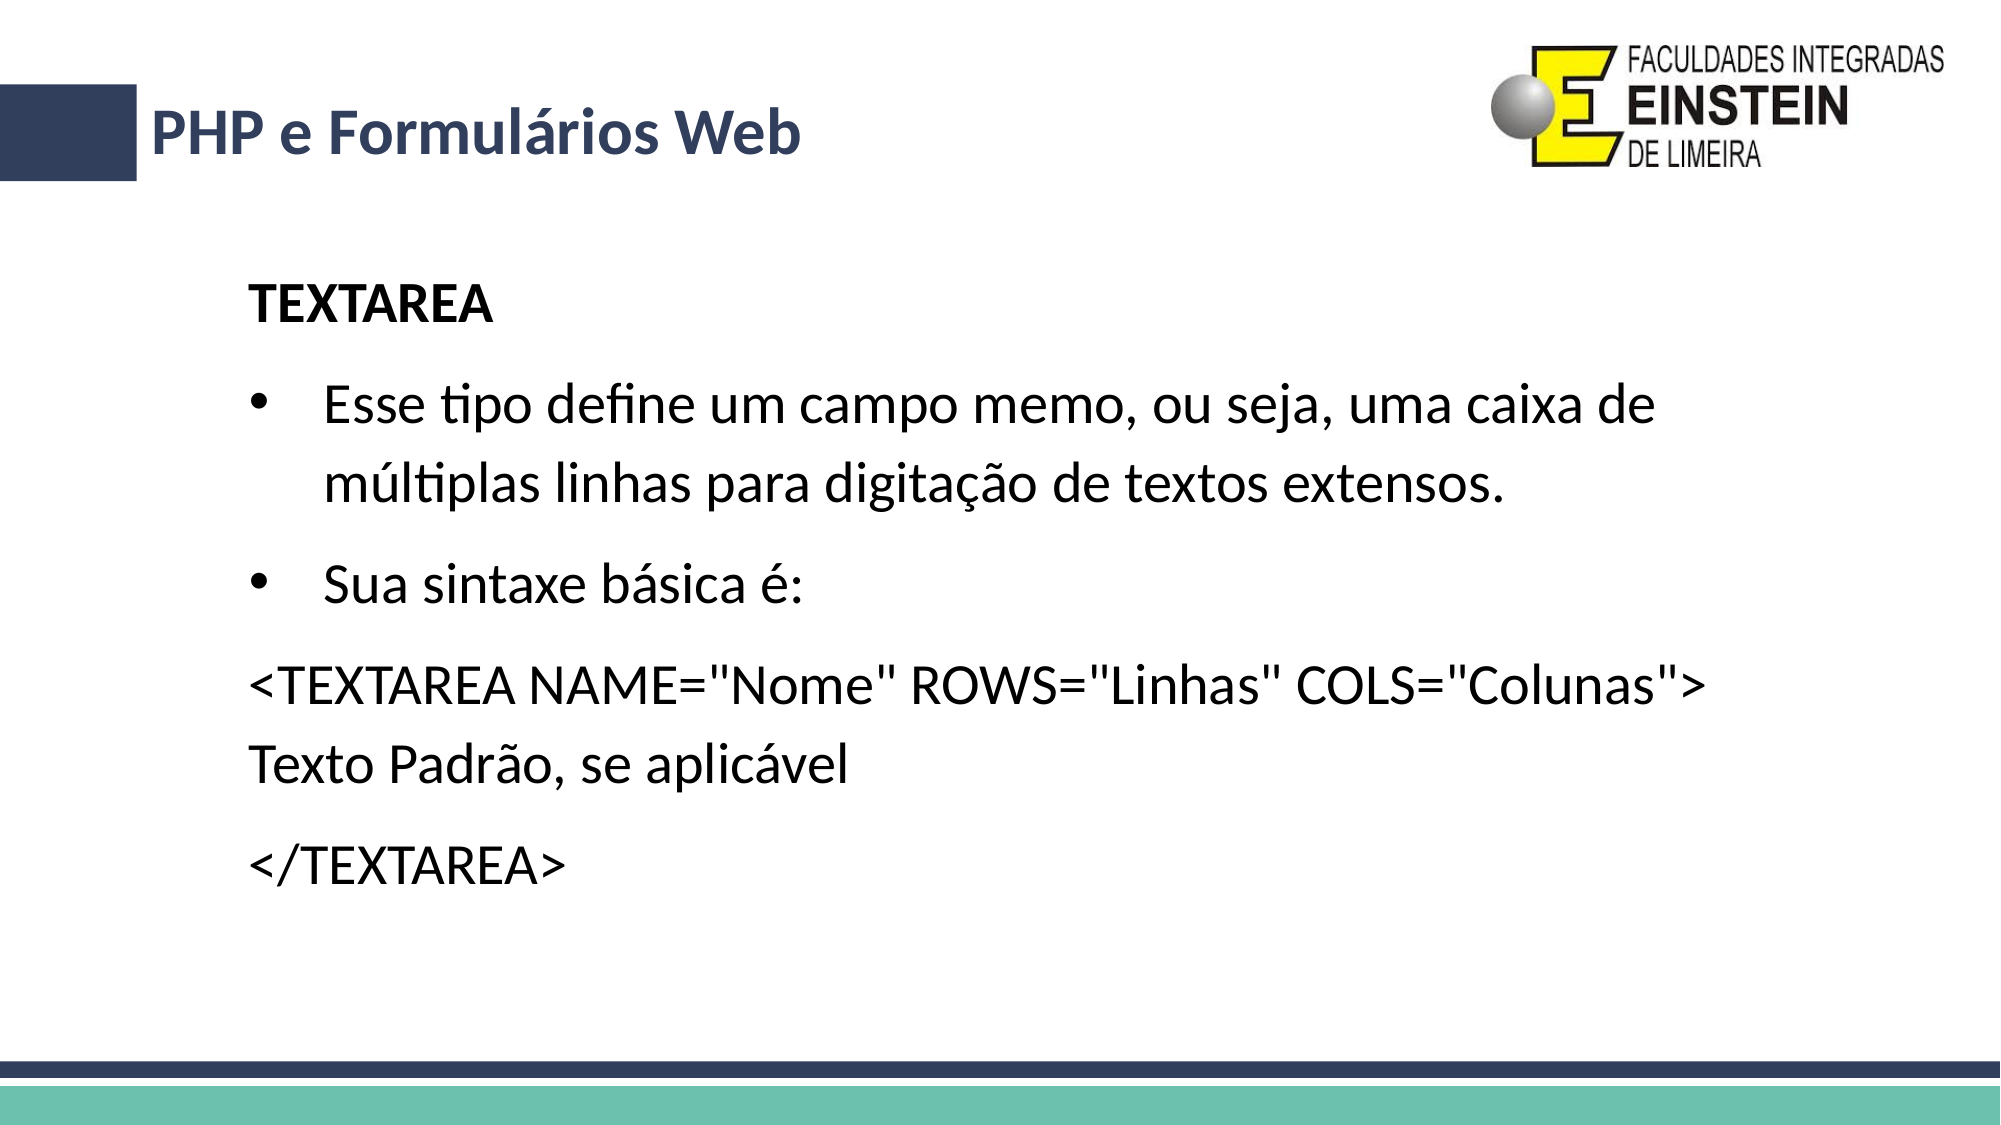

# PHP e Formulários Web
TEXTAREA
Esse tipo define um campo memo, ou seja, uma caixa de múltiplas linhas para digitação de textos extensos.
Sua sintaxe básica é:
<TEXTAREA NAME="Nome" ROWS="Linhas" COLS="Colunas"> Texto Padrão, se aplicável
</TEXTAREA>